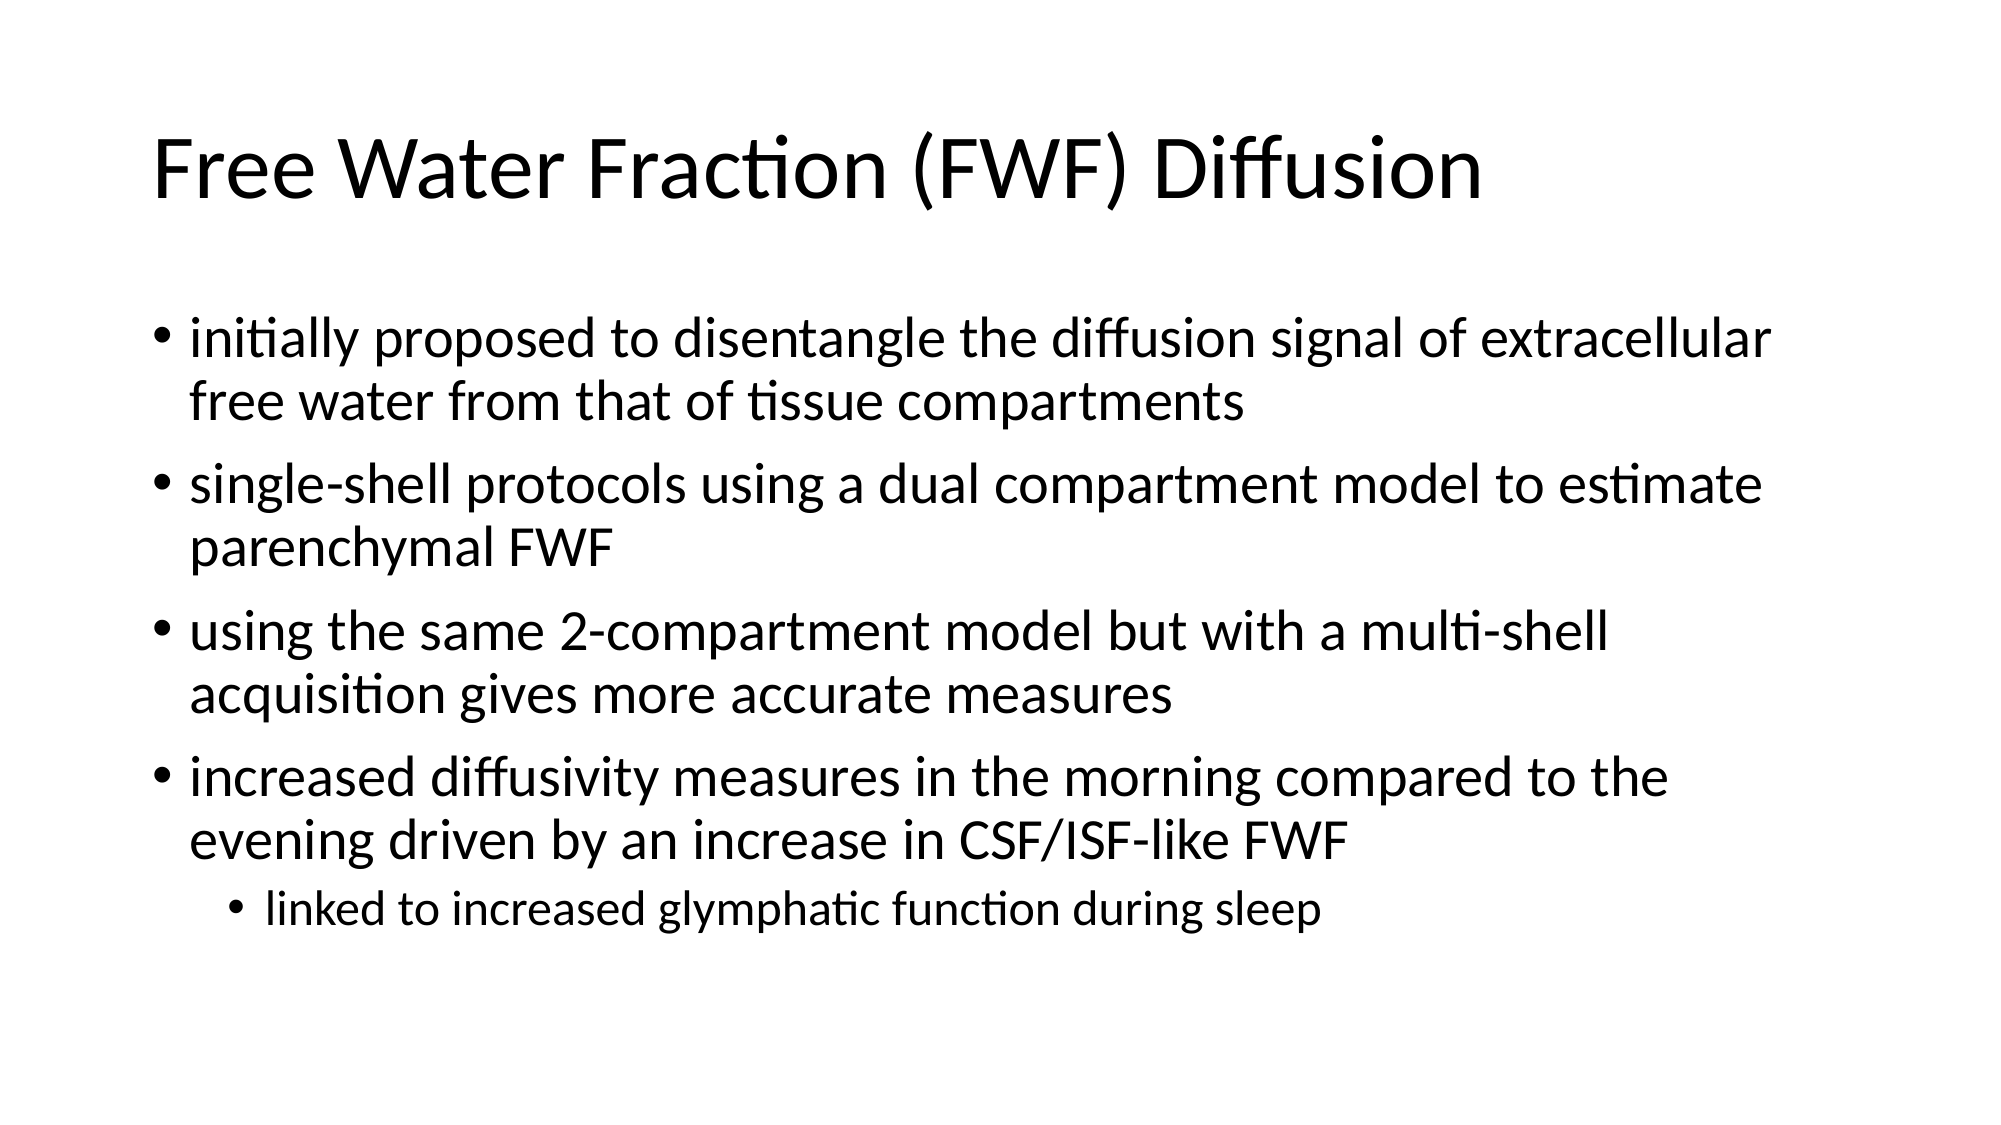

# Free Water Fraction (FWF) Diffusion
initially proposed to disentangle the diffusion signal of extracellular free water from that of tissue compartments
single-shell protocols using a dual compartment model to estimate parenchymal FWF
using the same 2-compartment model but with a multi-shell acquisition gives more accurate measures
increased diffusivity measures in the morning compared to the evening driven by an increase in CSF/ISF-like FWF
linked to increased glymphatic function during sleep